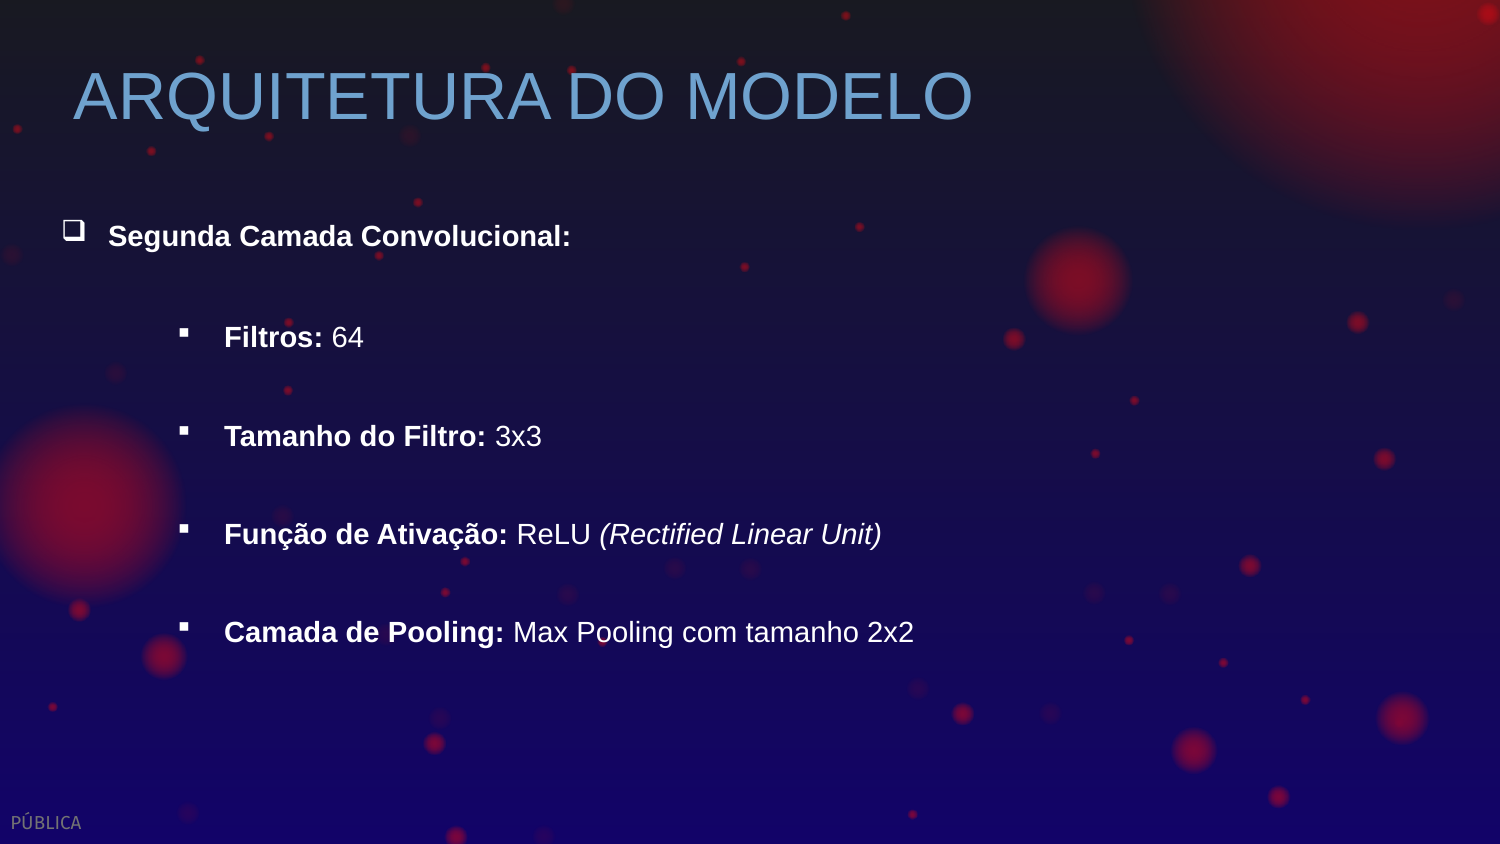

# ARQUITETURA DO MODELO
Segunda Camada Convolucional:
Filtros: 64
Tamanho do Filtro: 3x3
Função de Ativação: ReLU (Rectified Linear Unit)
Camada de Pooling: Max Pooling com tamanho 2x2